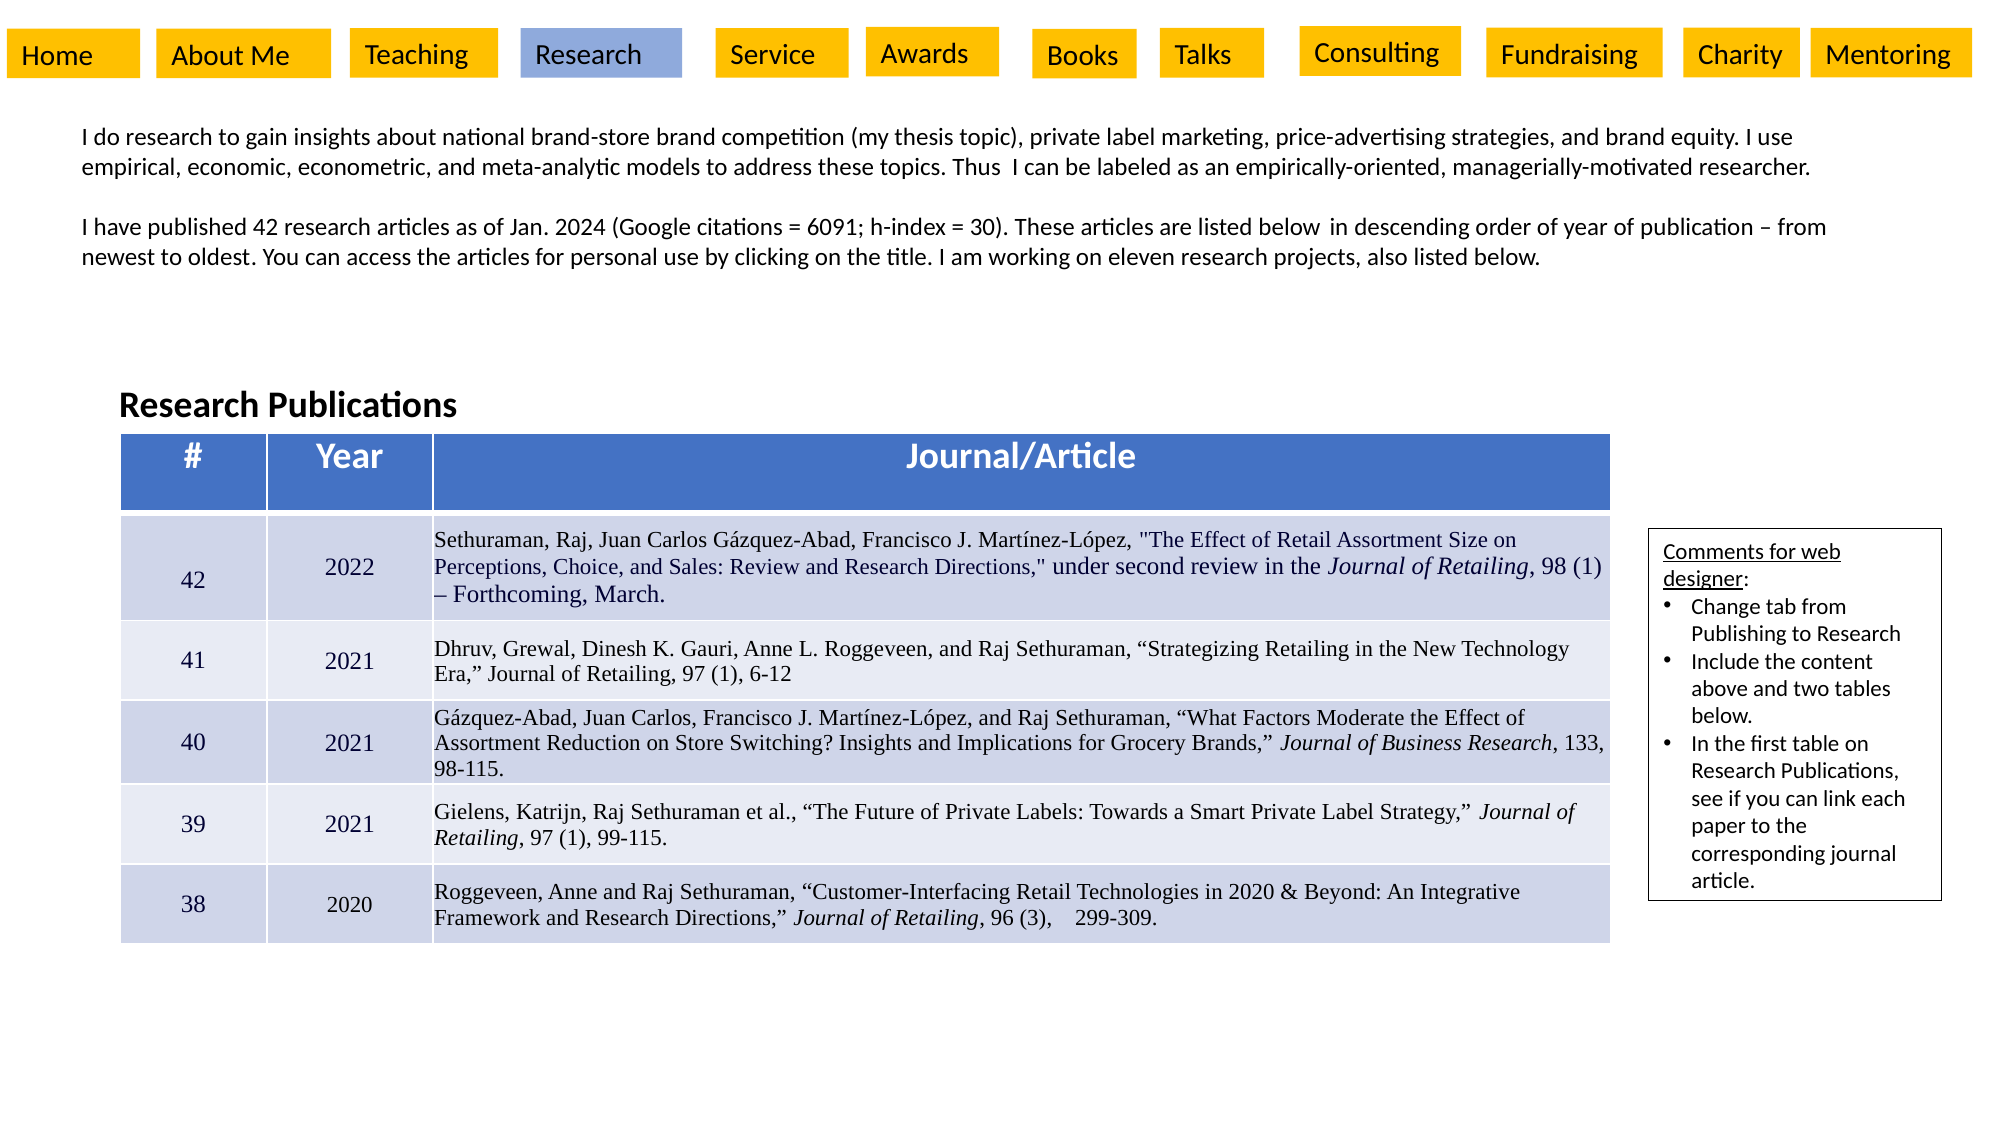

Consulting
Awards
Charity
Fundraising
Mentoring
Talks
Teaching
Research
Service
About Me
Home
Books
I do research to gain insights about national brand-store brand competition (my thesis topic), private label marketing, price-advertising strategies, and brand equity. I use empirical, economic, econometric, and meta-analytic models to address these topics. Thus  I can be labeled as an empirically-oriented, managerially-motivated researcher.

I have published 42 research articles as of Jan. 2024 (Google citations = 6091; h-index = 30). These articles are listed below in descending order of year of publication – from newest to oldest. You can access the articles for personal use by clicking on the title. I am working on eleven research projects, also listed below.
Research Publications
| # | Year | Journal/Article |
| --- | --- | --- |
| 42 | 2022 | Sethuraman, Raj, Juan Carlos Gázquez-Abad, Francisco J. Martínez-López, "The Effect of Retail Assortment Size on Perceptions, Choice, and Sales: Review and Research Directions," under second review in the Journal of Retailing, 98 (1) – Forthcoming, March. |
| 41 | 2021 | Dhruv, Grewal, Dinesh K. Gauri, Anne L. Roggeveen, and Raj Sethuraman, “Strategizing Retailing in the New Technology Era,” Journal of Retailing, 97 (1), 6-12 |
| 40 | 2021 | Gázquez-Abad, Juan Carlos, Francisco J. Martínez-López, and Raj Sethuraman, “What Factors Moderate the Effect of Assortment Reduction on Store Switching? Insights and Implications for Grocery Brands,” Journal of Business Research, 133, 98-115. |
| 39 | 2021 | Gielens, Katrijn, Raj Sethuraman et al., “The Future of Private Labels: Towards a Smart Private Label Strategy,” Journal of Retailing, 97 (1), 99-115. |
| 38 | 2020 | Roggeveen, Anne and Raj Sethuraman, “Customer-Interfacing Retail Technologies in 2020 & Beyond: An Integrative Framework and Research Directions,” Journal of Retailing, 96 (3), 299-309. |
Comments for web designer:
Change tab from Publishing to Research
Include the content above and two tables below.
In the first table on Research Publications, see if you can link each paper to the corresponding journal article.